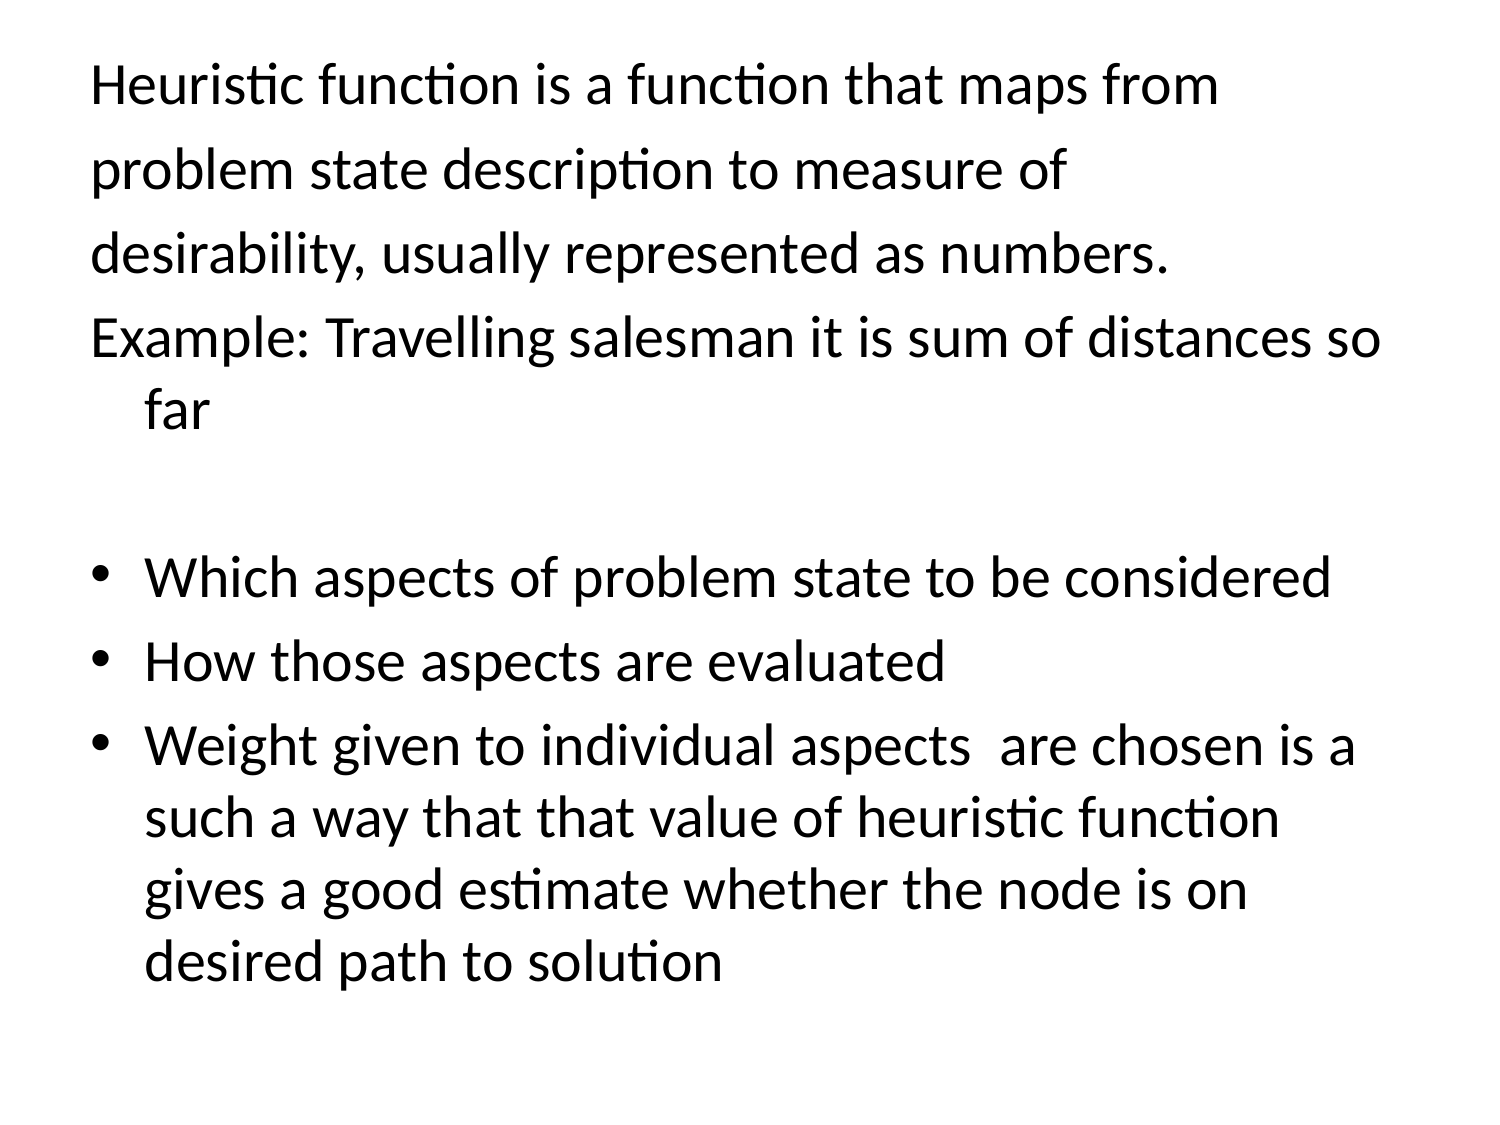

Heuristic function is a function that maps from
problem state description to measure of
desirability, usually represented as numbers.
Example: Travelling salesman it is sum of distances so far

Which aspects of problem state to be considered
How those aspects are evaluated
Weight given to individual aspects  are chosen is a such a way that that value of heuristic function gives a good estimate whether the node is on desired path to solution